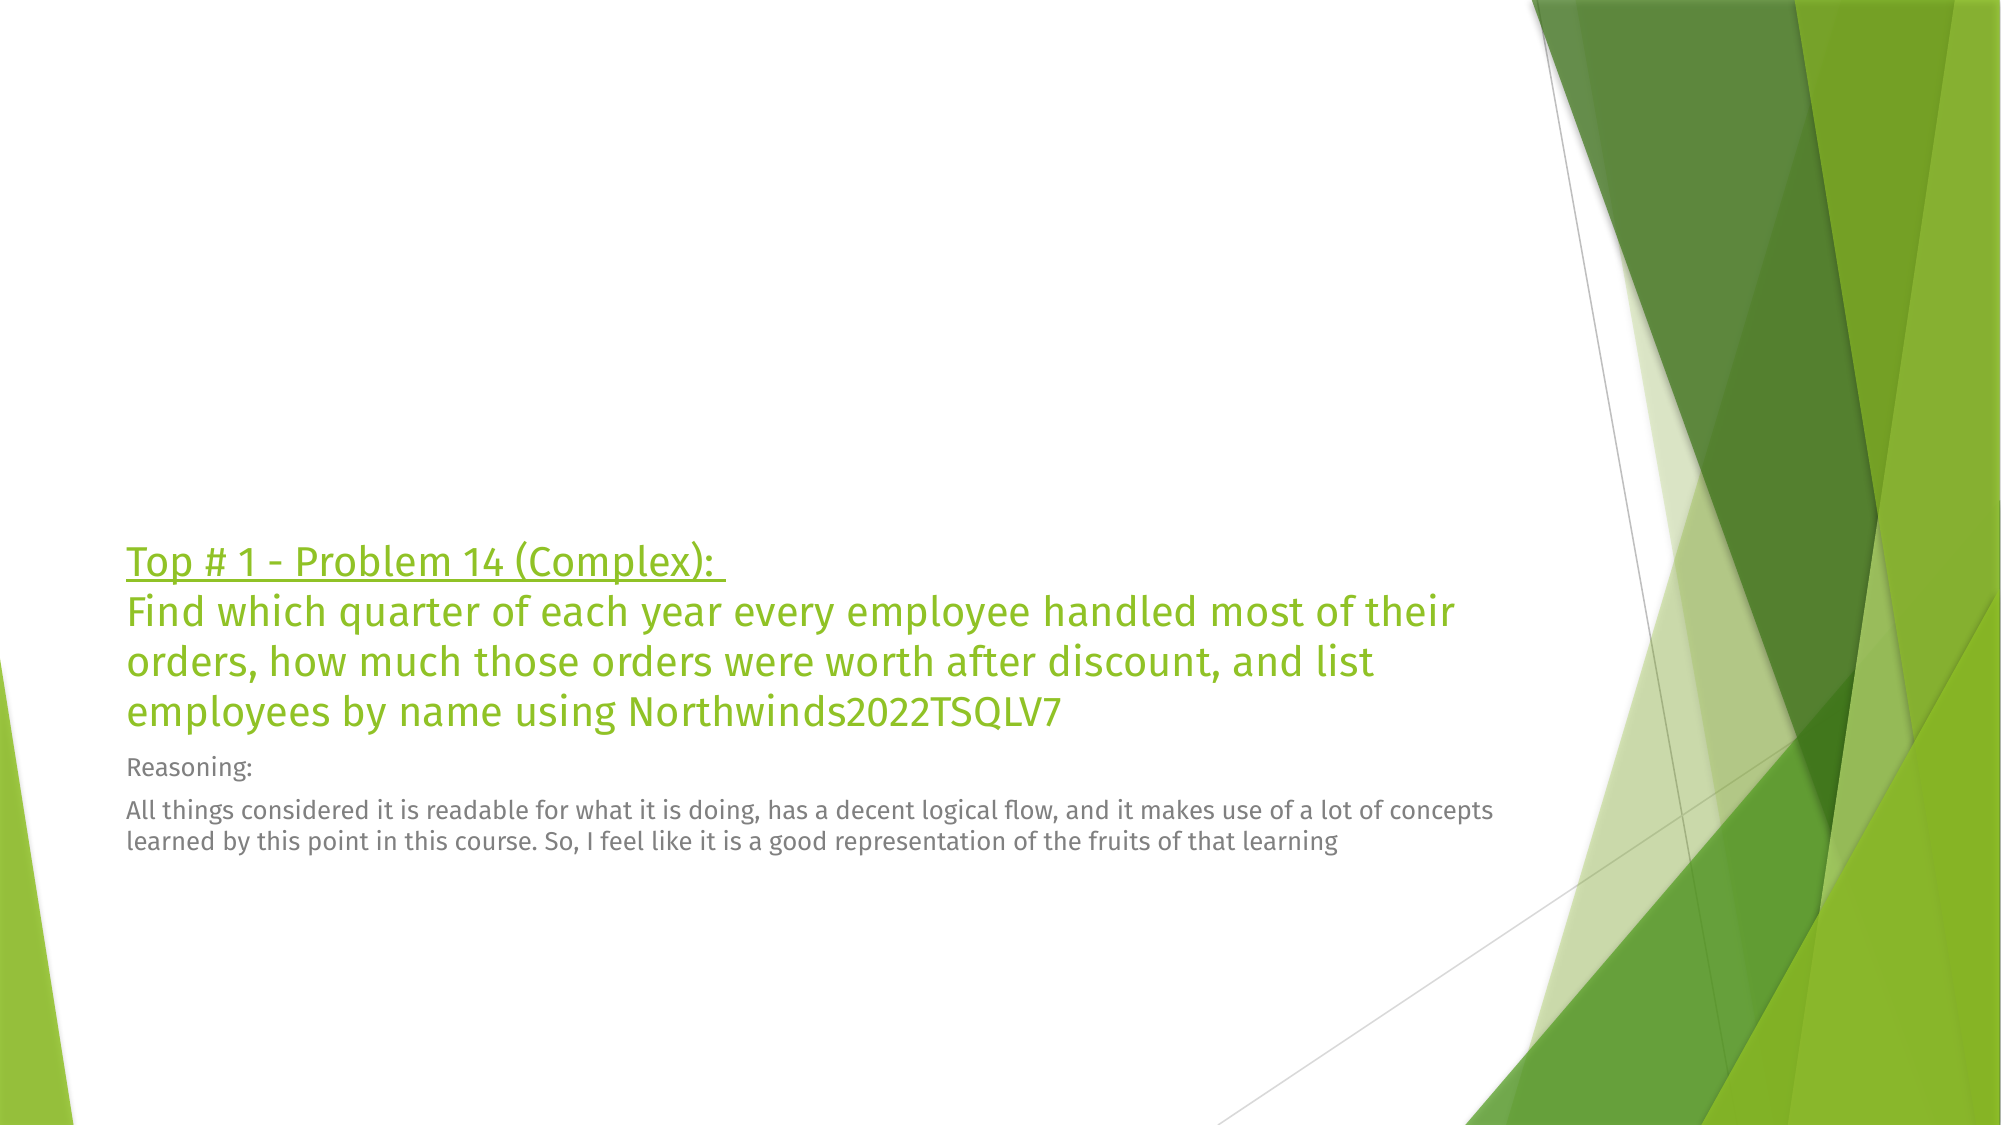

# Top # 1 - Problem 14 (Complex): Find which quarter of each year every employee handled most of their orders, how much those orders were worth after discount, and list employees by name using Northwinds2022TSQLV7
Reasoning:
All things considered it is readable for what it is doing, has a decent logical flow, and it makes use of a lot of concepts learned by this point in this course. So, I feel like it is a good representation of the fruits of that learning